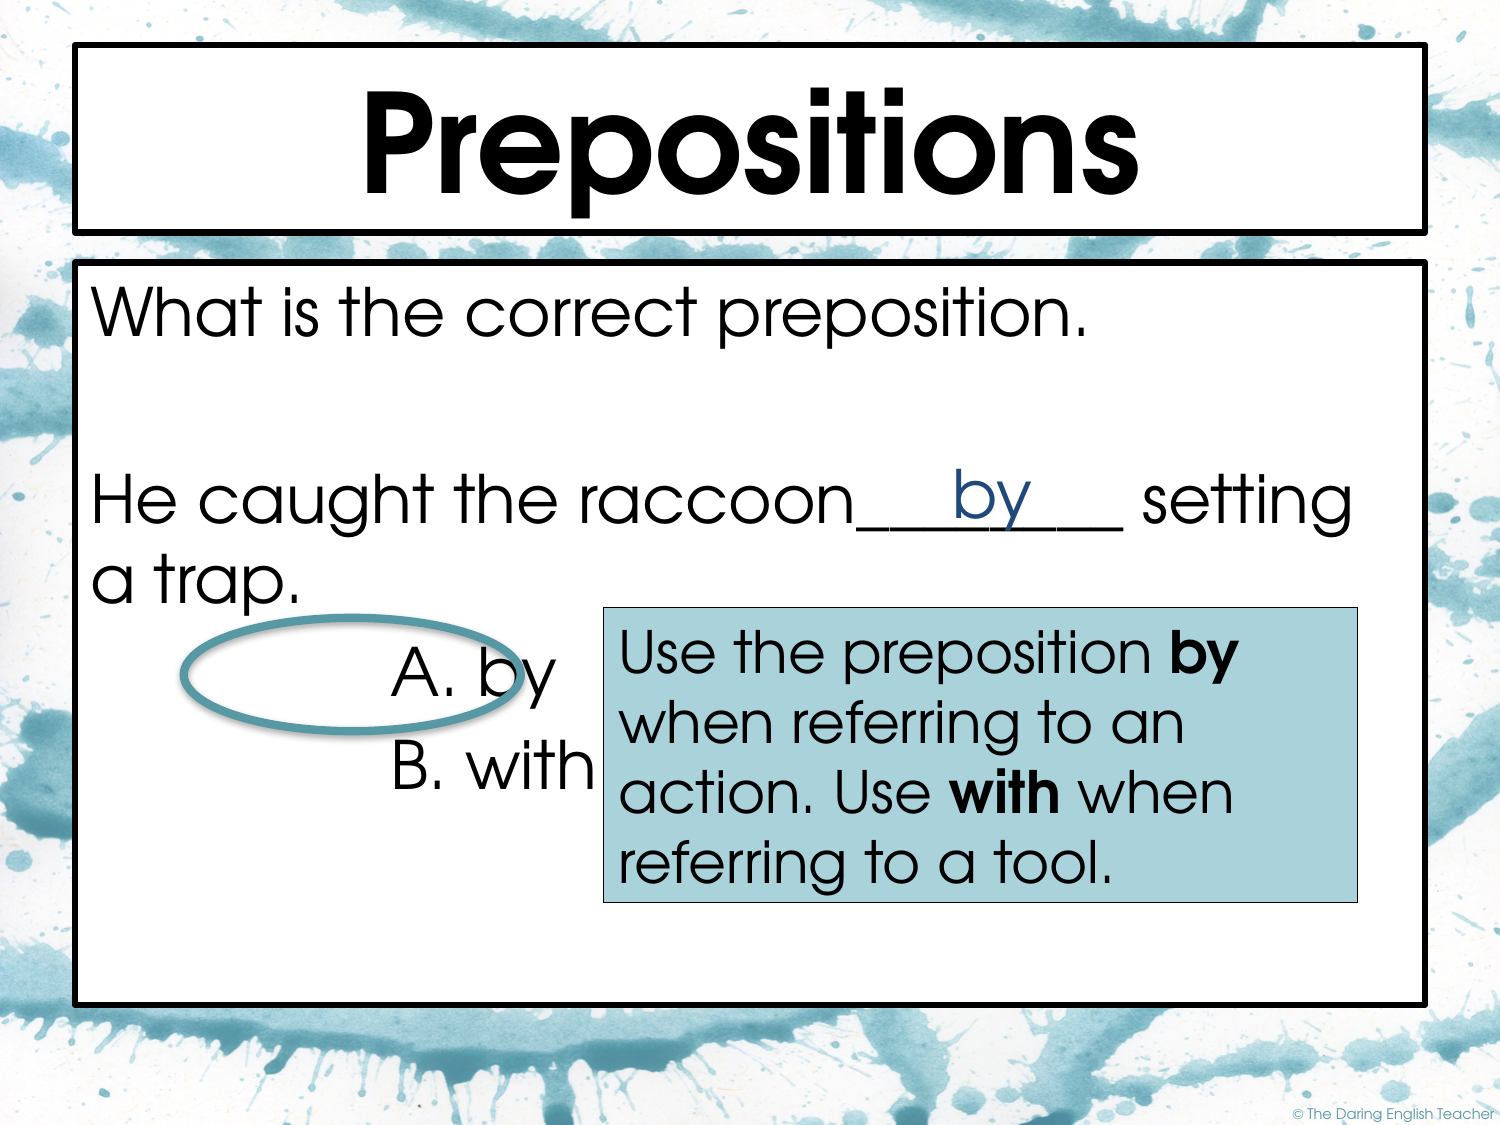

# Prepositions
What is the correct preposition.

He caught the raccoon________ setting a trap.
		A. by
		B. with
by
Use the preposition by when referring to an action. Use with when referring to a tool.